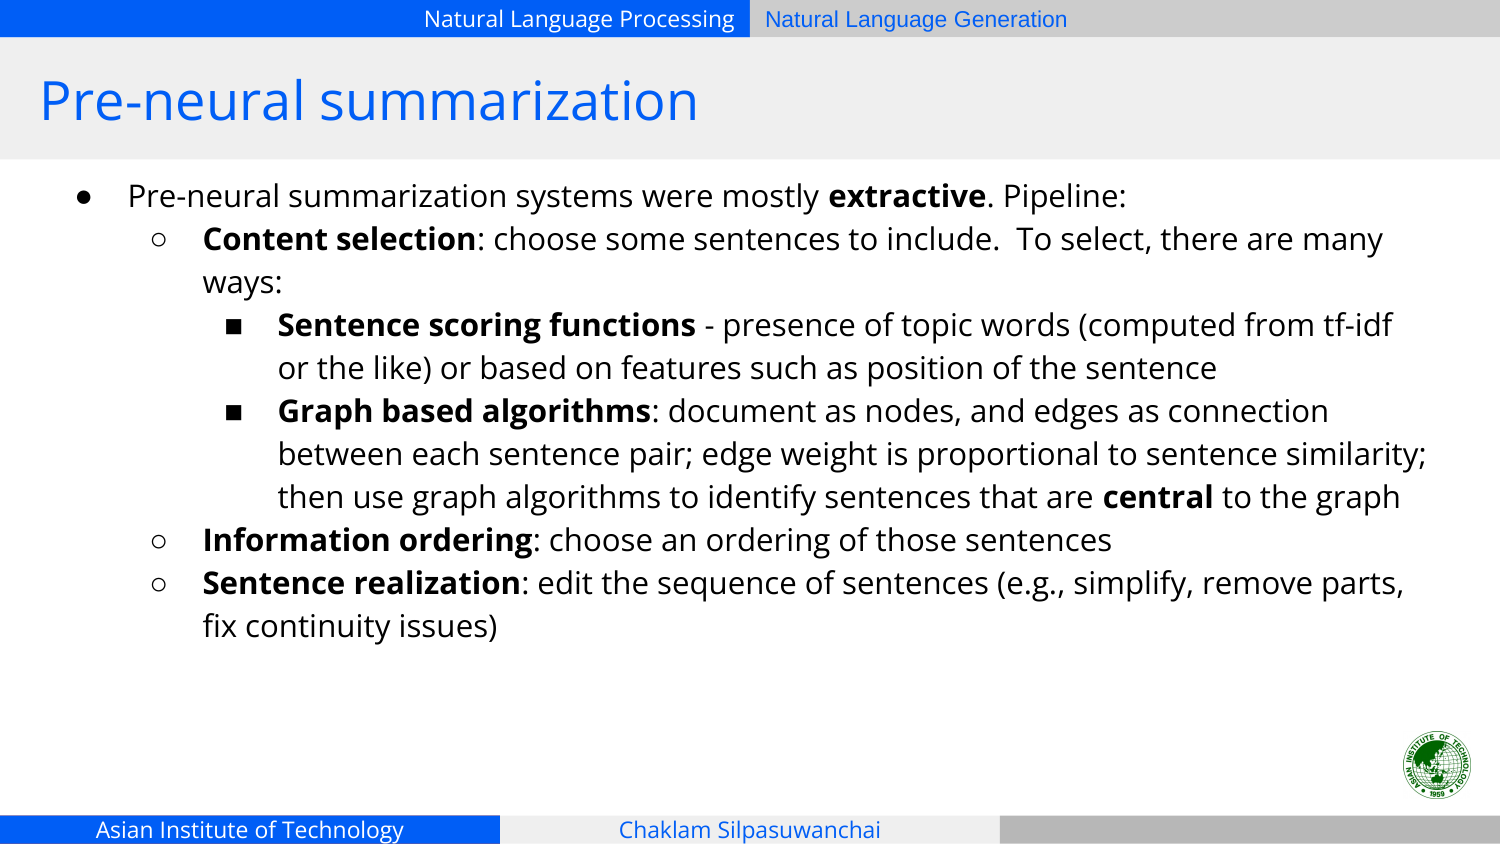

# Pre-neural summarization
Pre-neural summarization systems were mostly extractive. Pipeline:
Content selection: choose some sentences to include.  To select, there are many ways:
Sentence scoring functions - presence of topic words (computed from tf-idf or the like) or based on features such as position of the sentence
Graph based algorithms: document as nodes, and edges as connection between each sentence pair; edge weight is proportional to sentence similarity; then use graph algorithms to identify sentences that are central to the graph
Information ordering: choose an ordering of those sentences
Sentence realization: edit the sequence of sentences (e.g., simplify, remove parts, fix continuity issues)